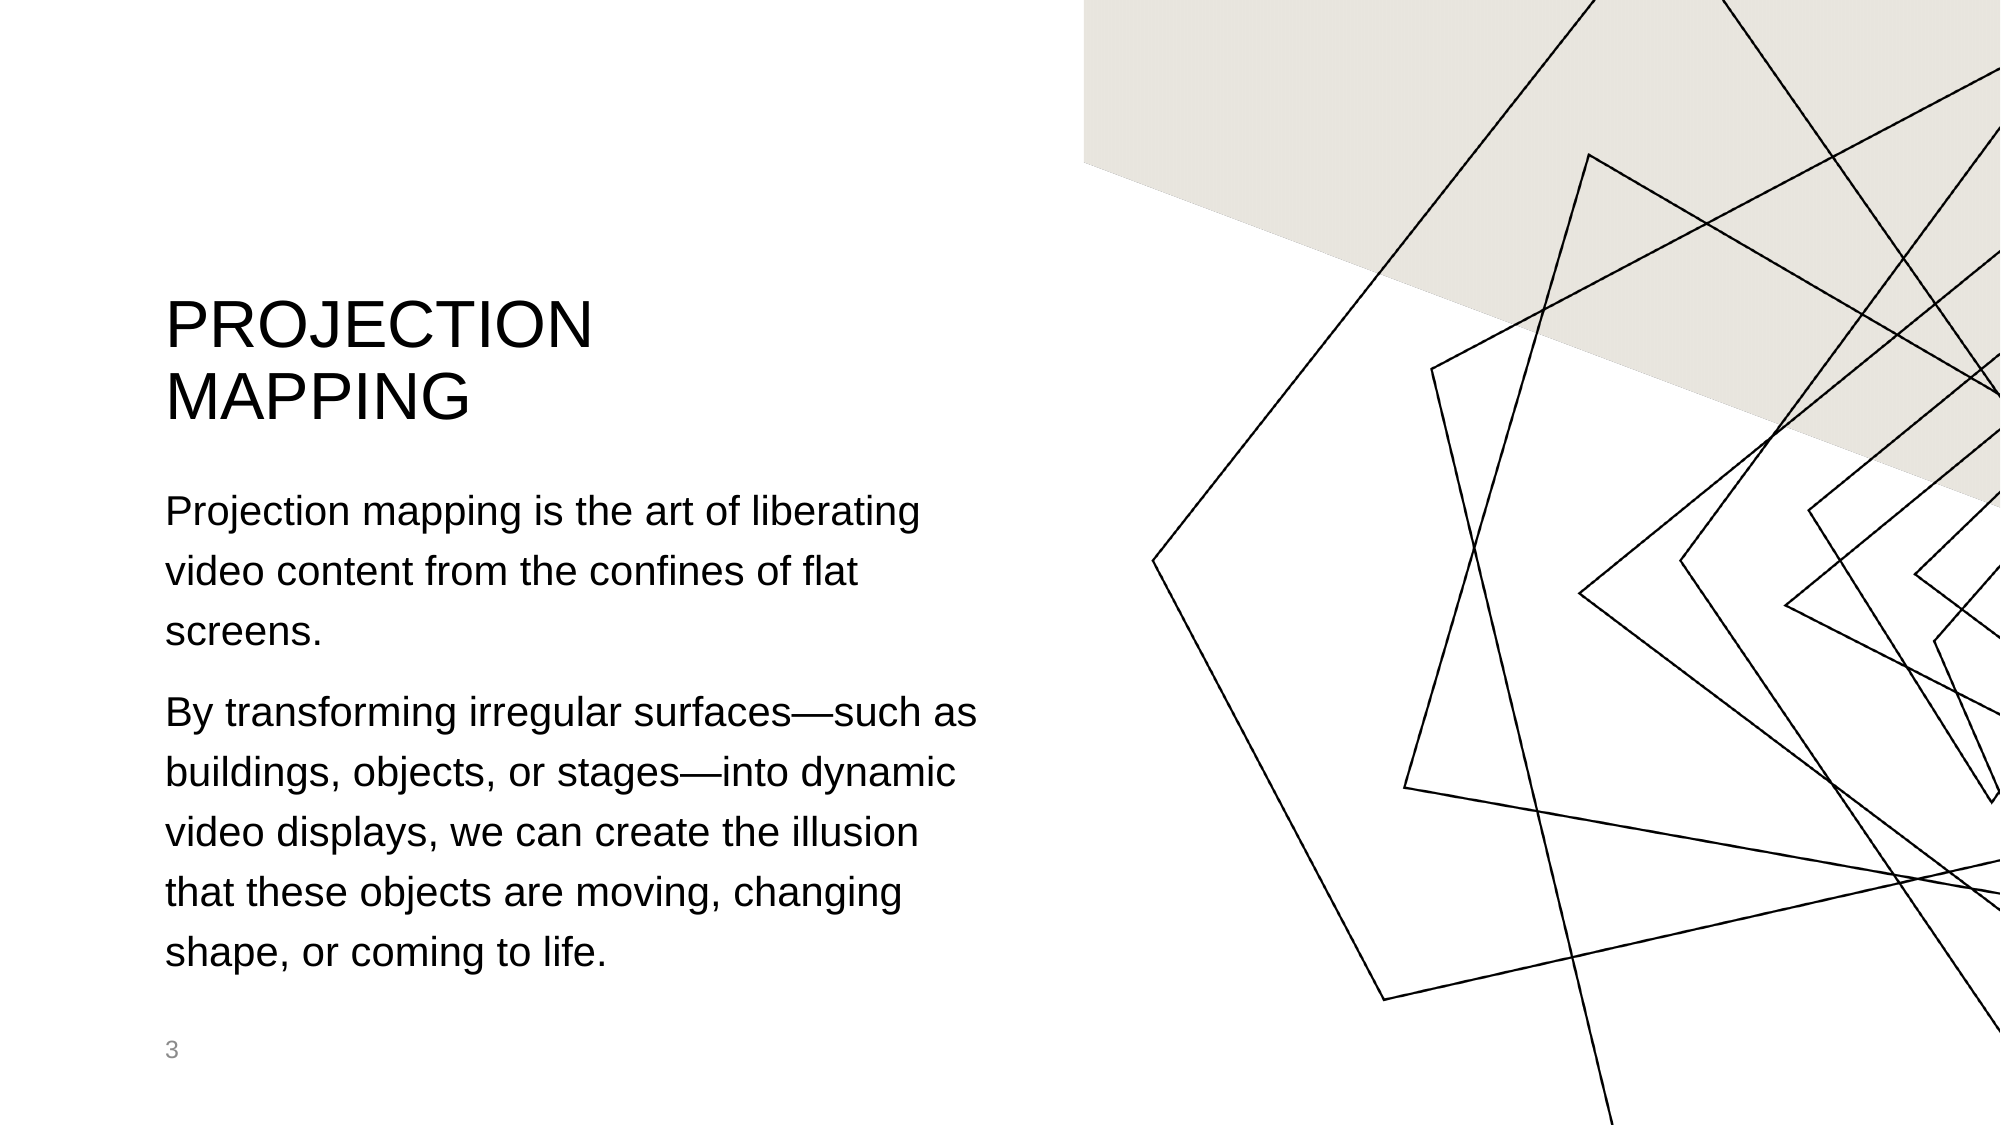

# Projection Mapping
Projection mapping is the art of liberating video content from the confines of flat screens.
By transforming irregular surfaces—such as buildings, objects, or stages—into dynamic video displays, we can create the illusion that these objects are moving, changing shape, or coming to life.
3